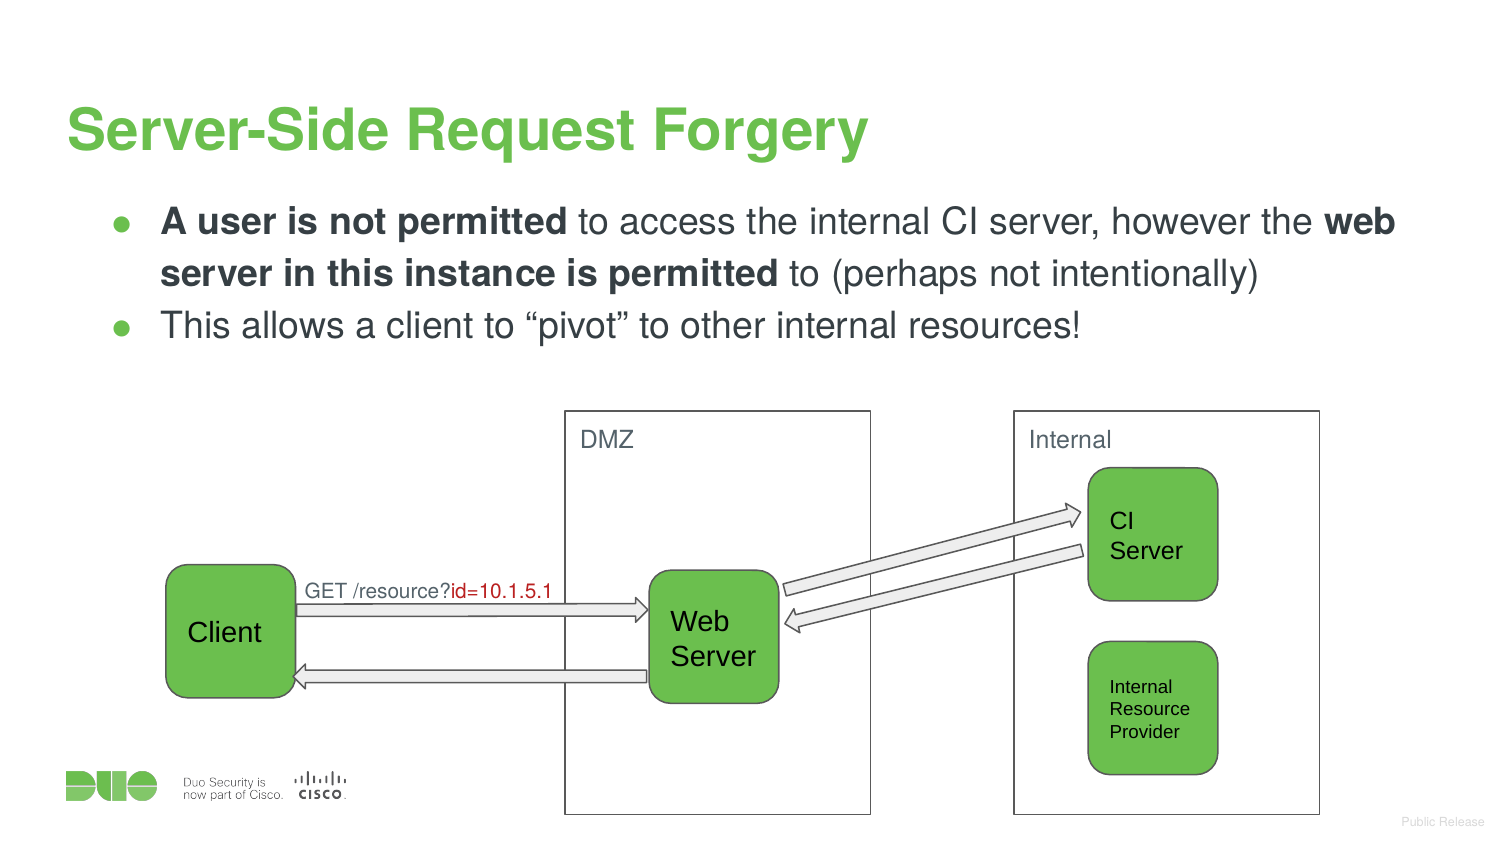

# Server-Side Request Forgery
A user is not permitted to access the internal CI server, however the web server in this instance is permitted to (perhaps not intentionally)
This allows a client to “pivot” to other internal resources!

DMZ

Internal

CI Server

GET /resource?id=10.1.5.1
Client
Web Server

Internal
Resource
Provider